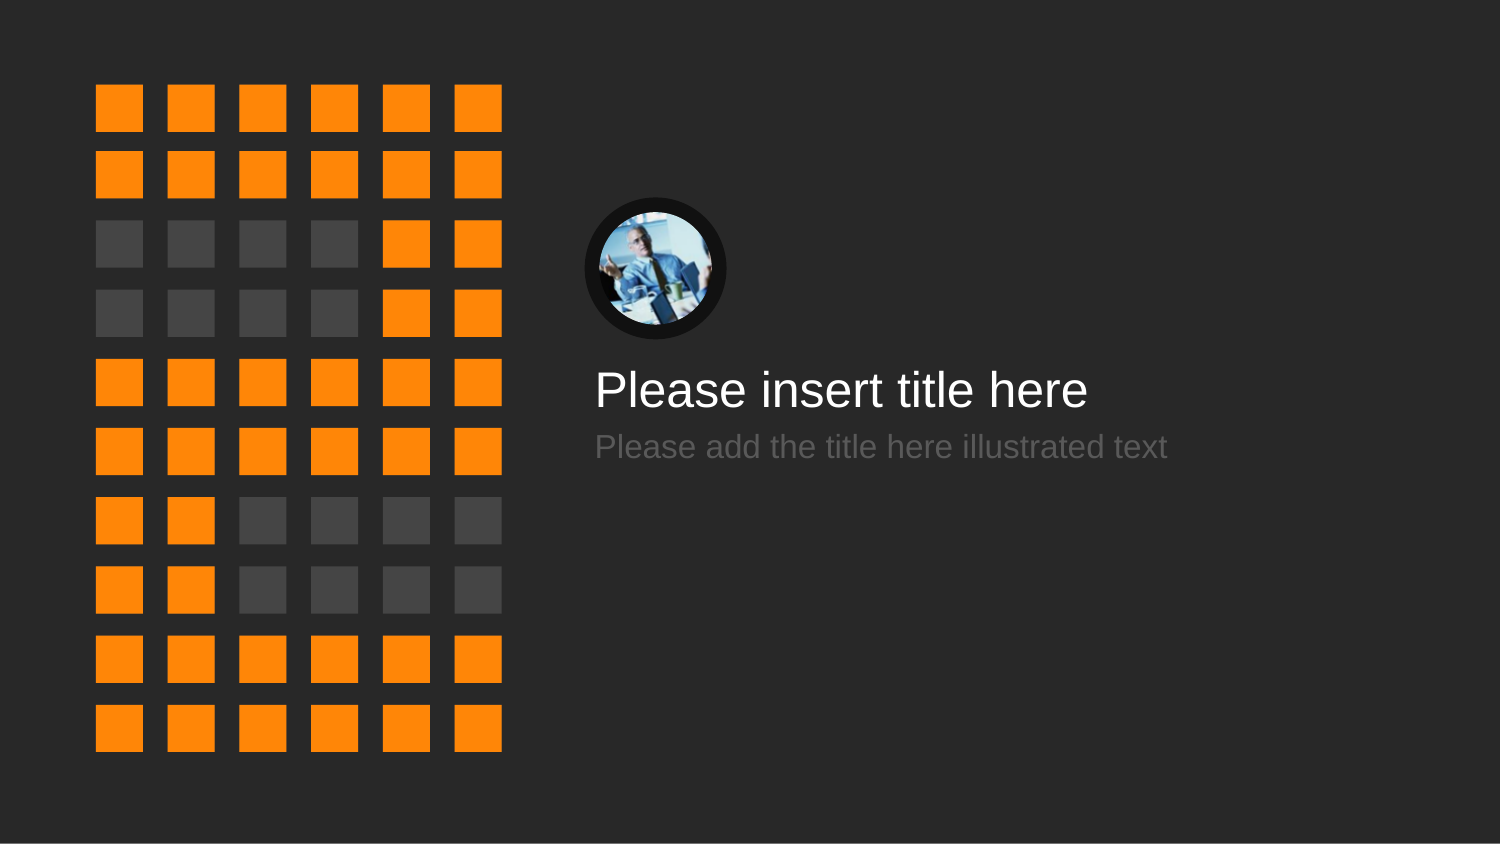

Please insert title here
Please add the title here illustrated text